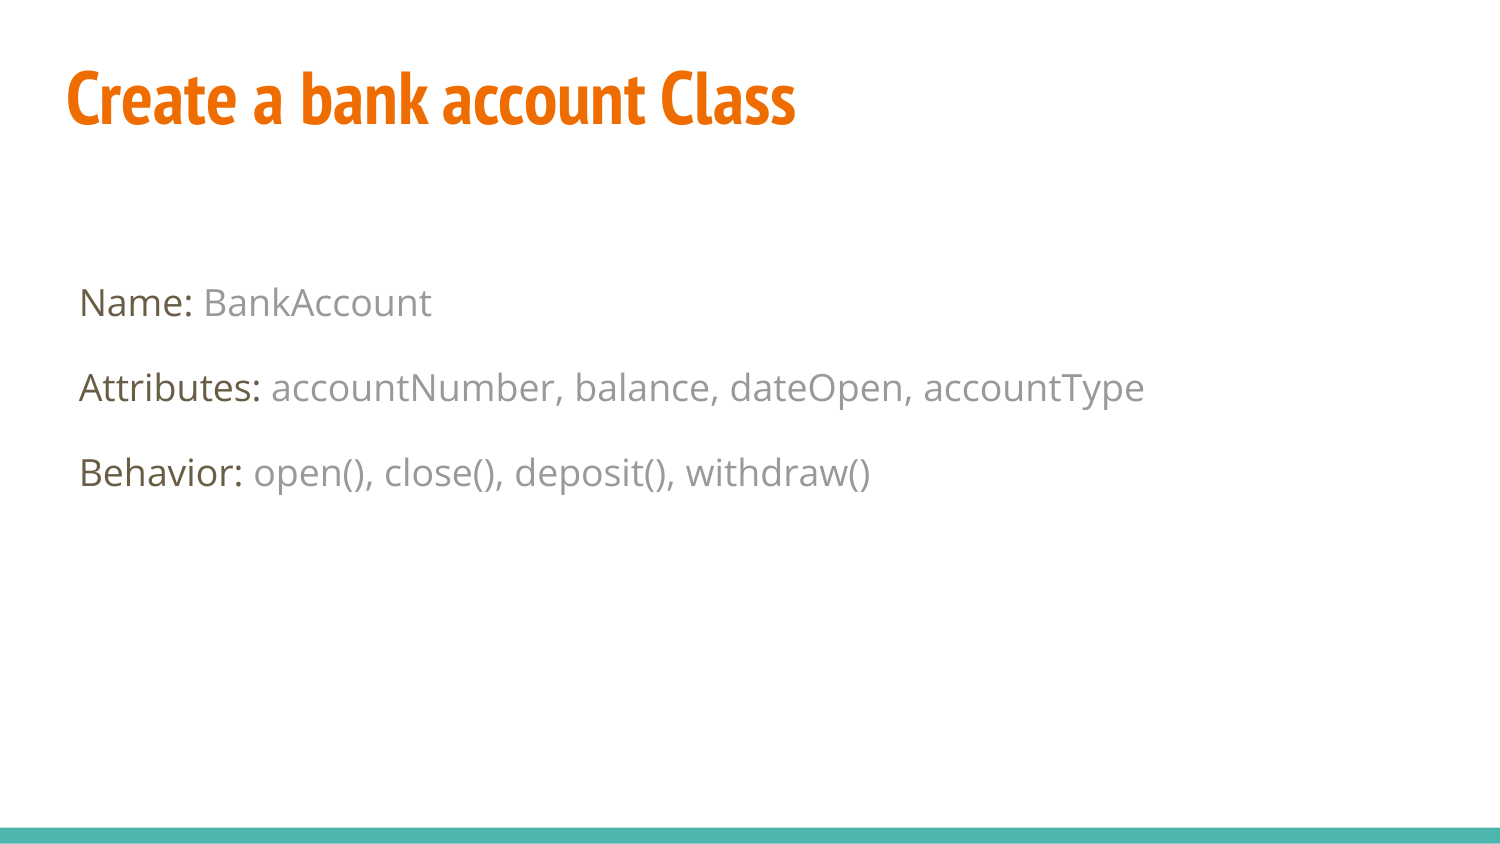

# Create a bank account Class
Name: BankAccount
Attributes: accountNumber, balance, dateOpen, accountType
Behavior: open(), close(), deposit(), withdraw()